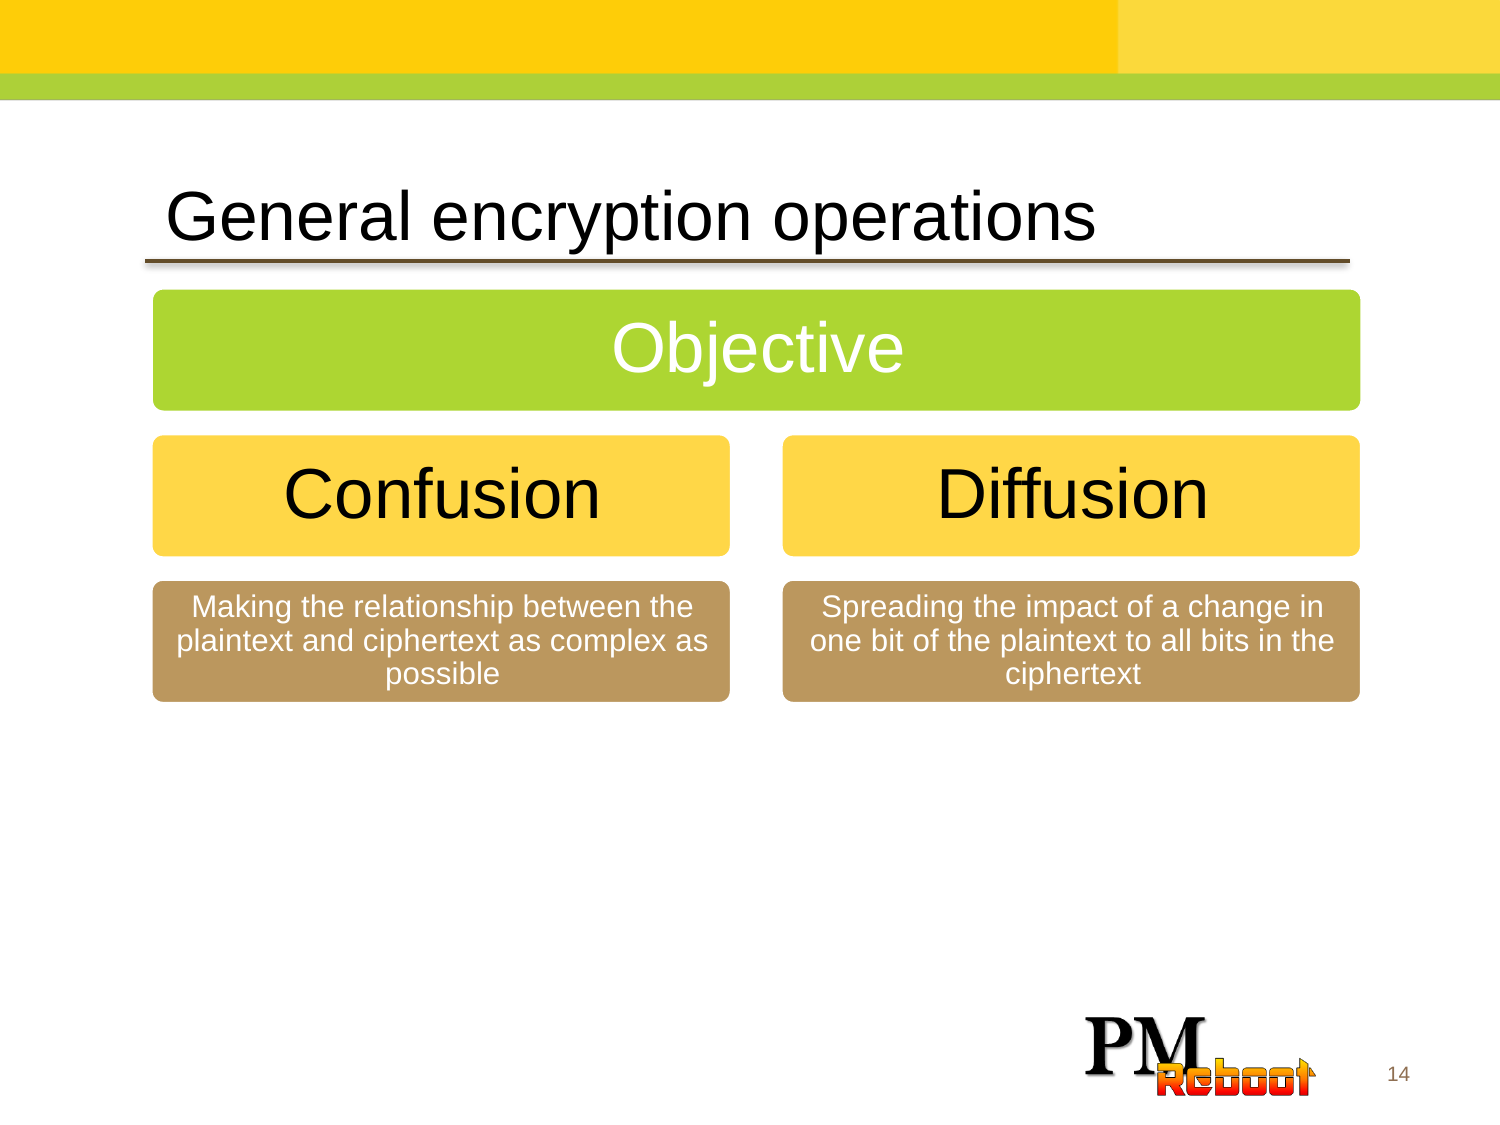

General encryption operations
Objective
Confusion
Making the relationship between the plaintext and ciphertext as complex as possible
Diffusion
Spreading the impact of a change in one bit of the plaintext to all bits in the ciphertext
14